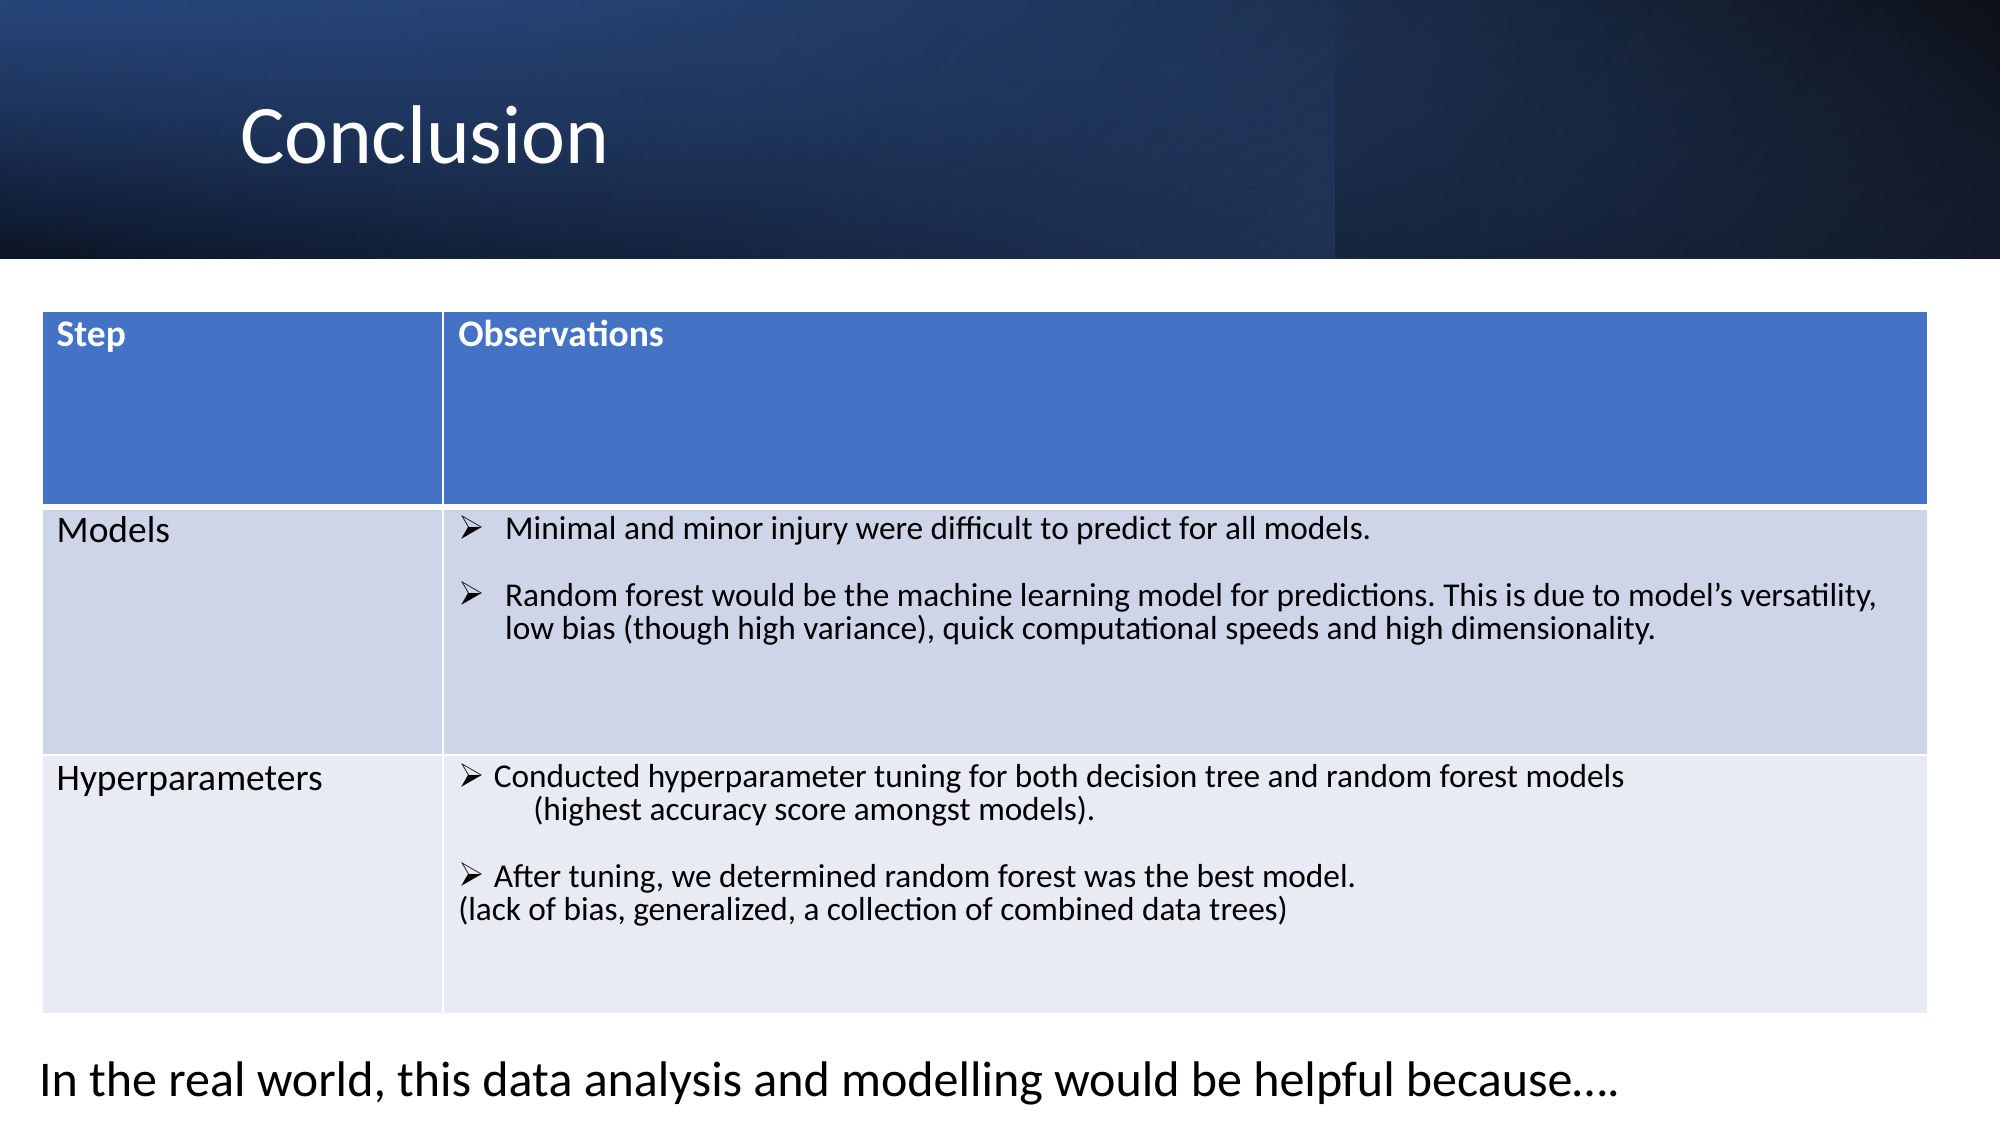

# Conclusion
| Step | Observations |
| --- | --- |
| Models | Minimal and minor injury were difficult to predict for all models. Random forest would be the machine learning model for predictions. This is due to model’s versatility, low bias (though high variance), quick computational speeds and high dimensionality. |
| Hyperparameters | Conducted hyperparameter tuning for both decision tree and random forest models (highest accuracy score amongst models). After tuning, we determined random forest was the best model. (lack of bias, generalized, a collection of combined data trees) |
In the real world, this data analysis and modelling would be helpful because….